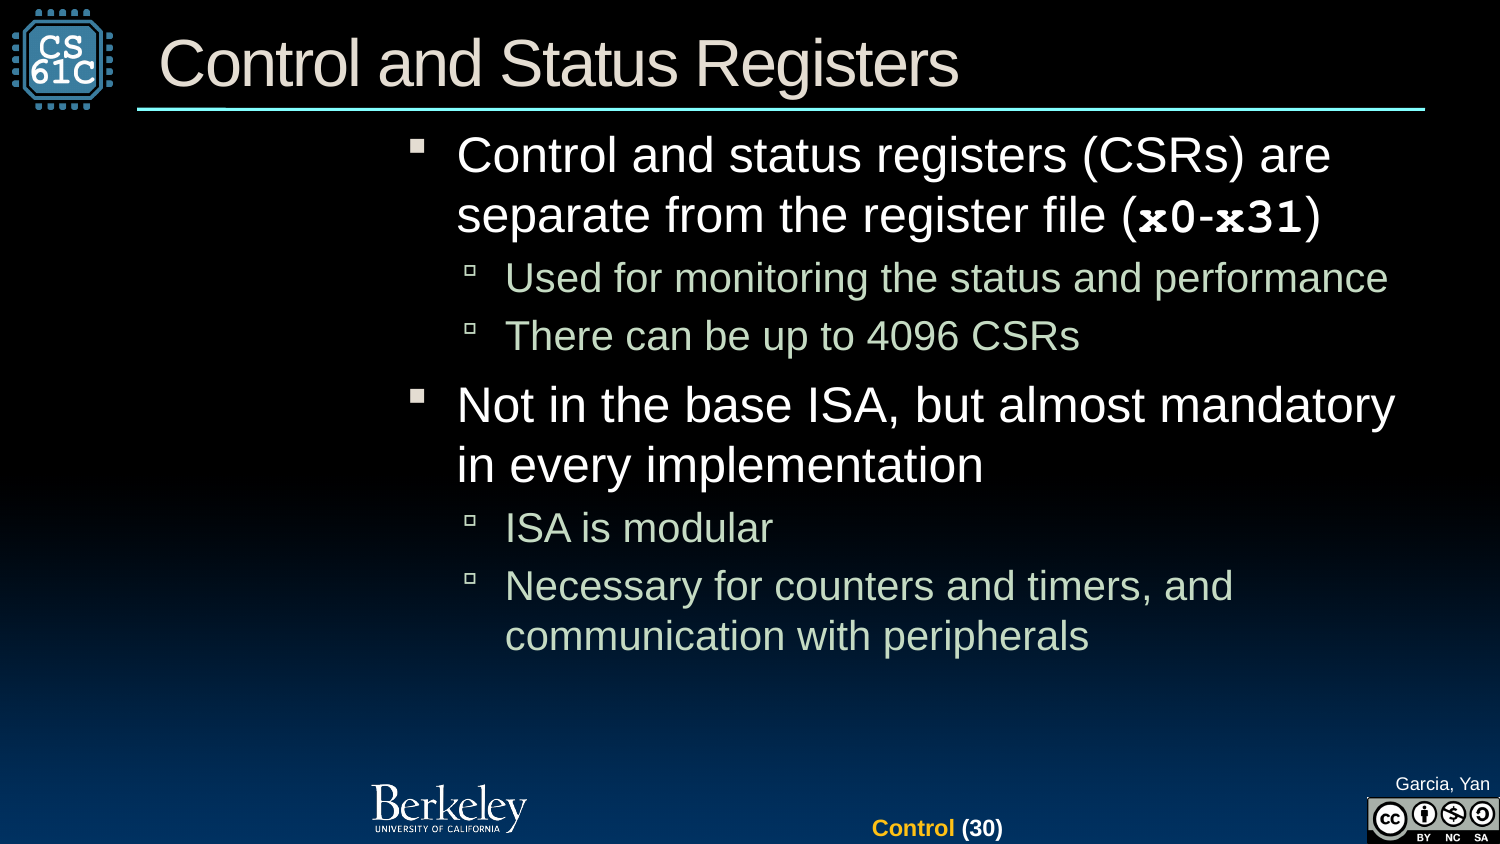

# Control and Status Registers
Control and status registers (CSRs) are separate from the register file (x0-x31)
Used for monitoring the status and performance
There can be up to 4096 CSRs
Not in the base ISA, but almost mandatory in every implementation
ISA is modular
Necessary for counters and timers, and communication with peripherals